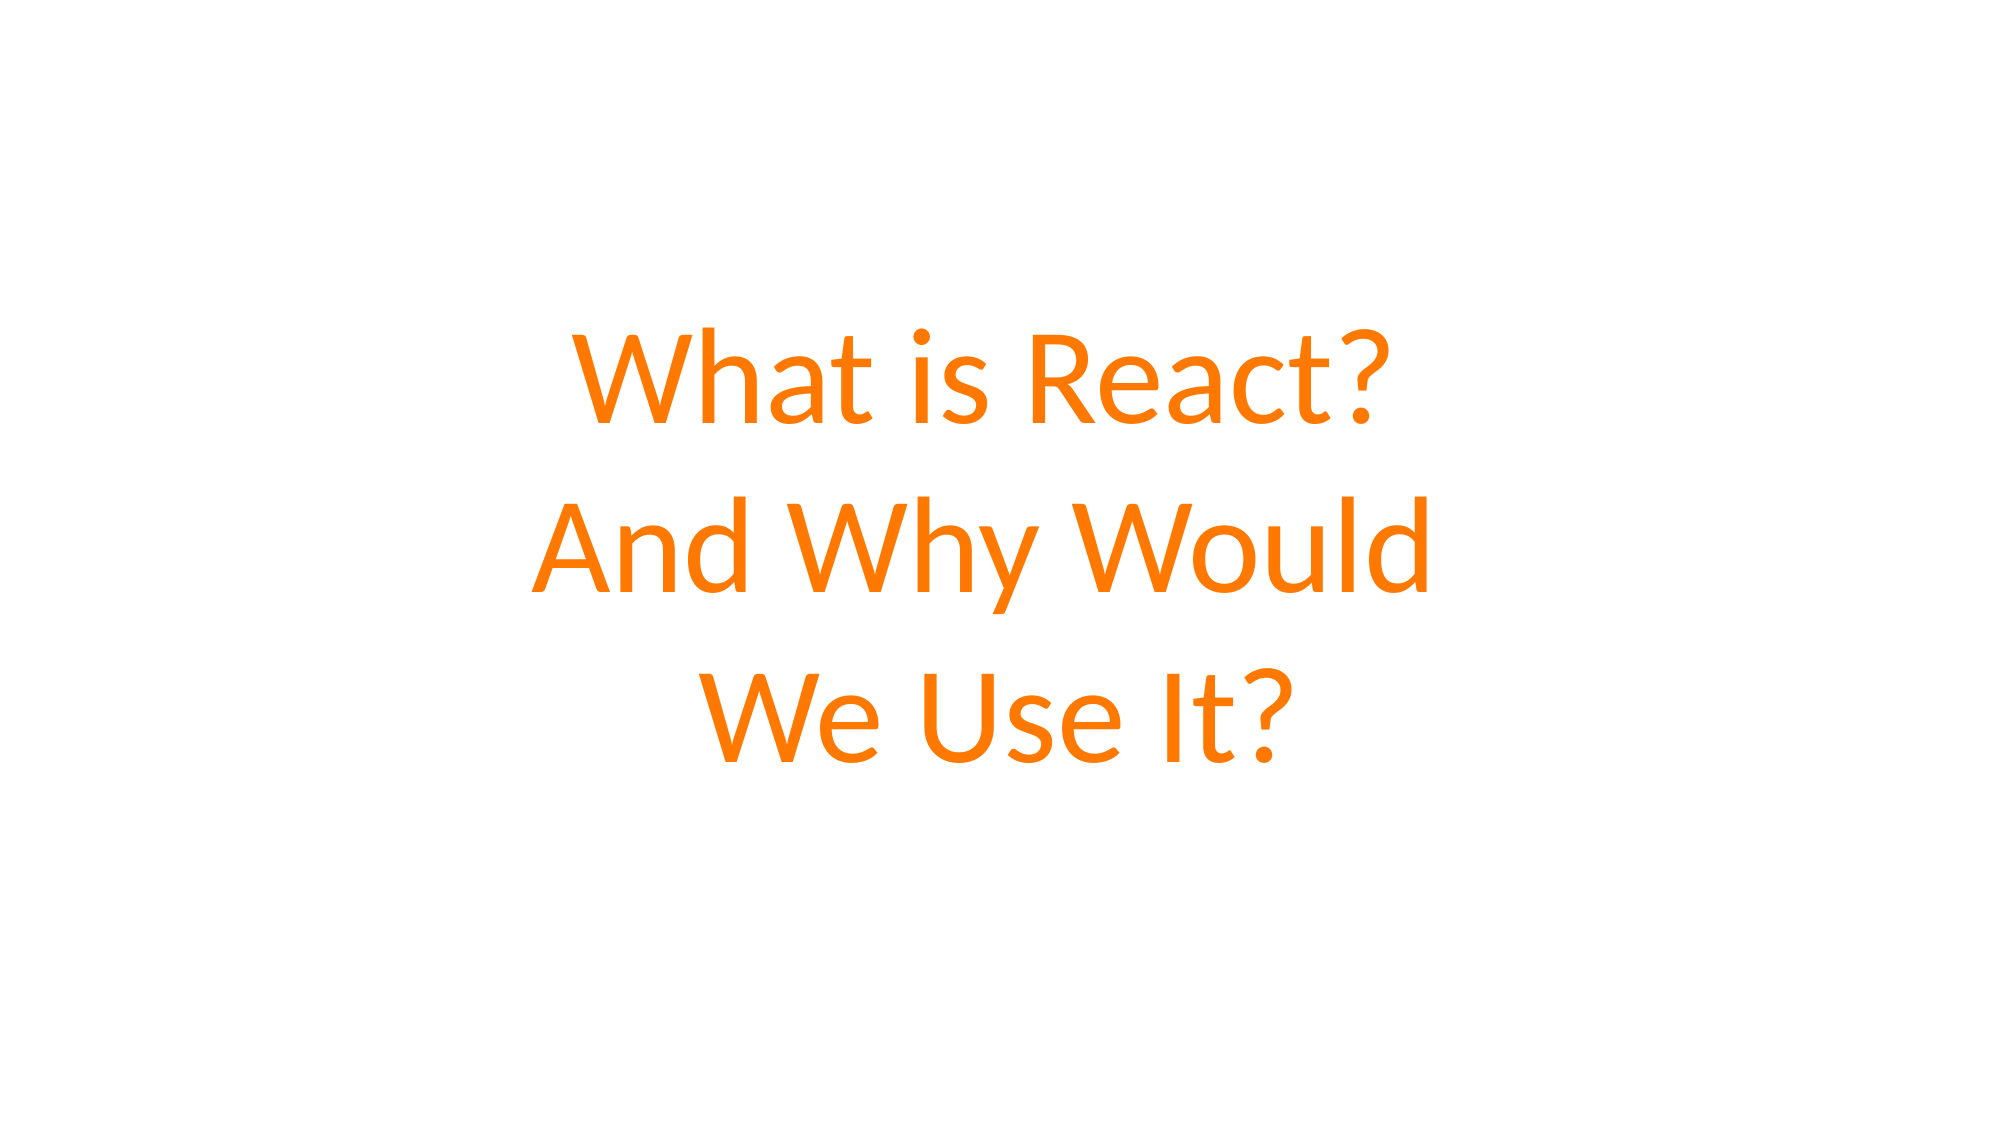

What is React?
And Why Would
We Use It?